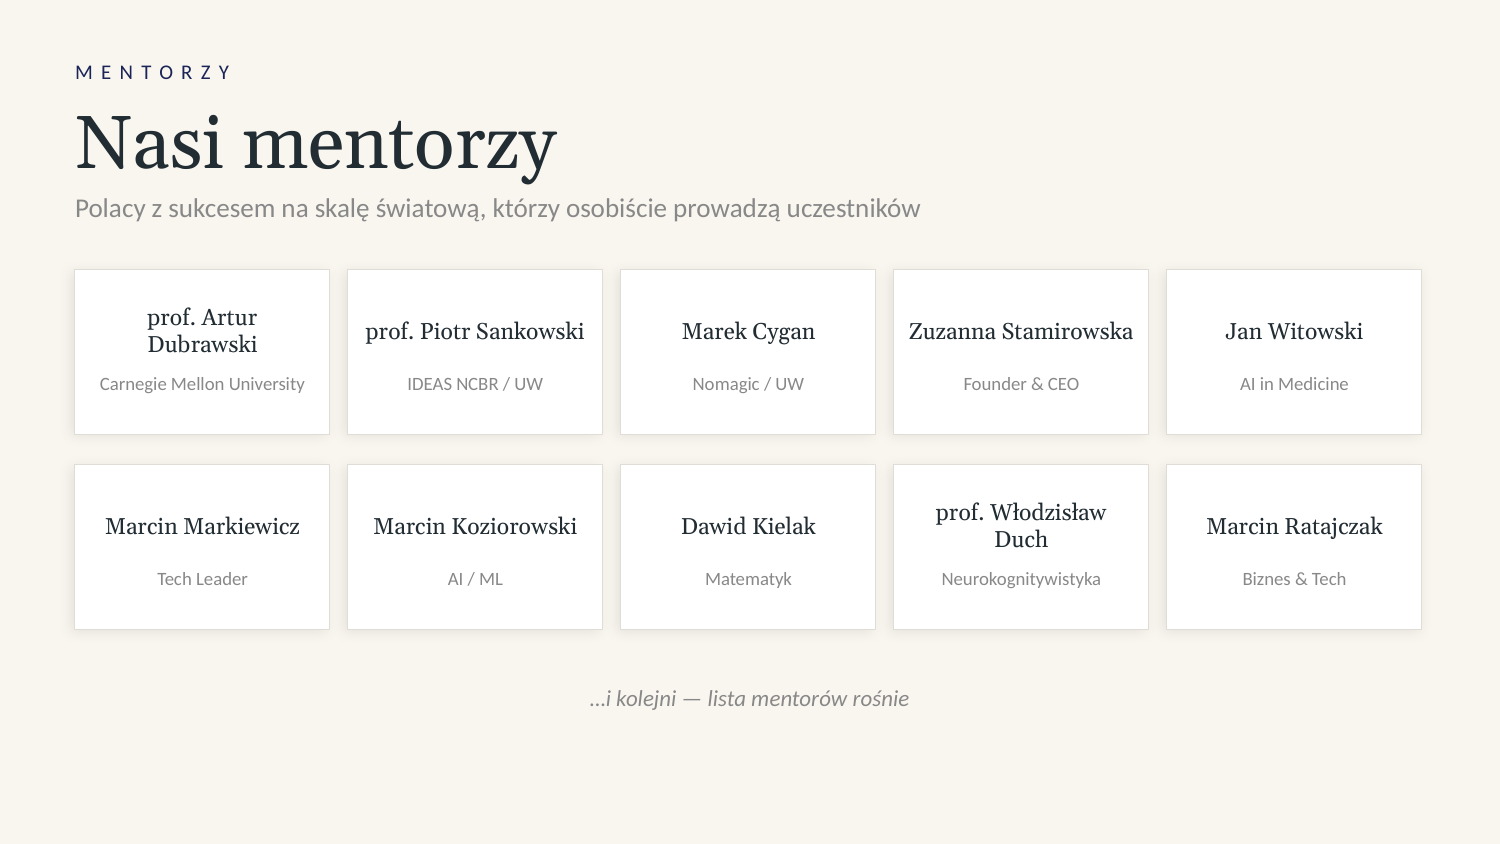

MENTORZY
Nasi mentorzy
Polacy z sukcesem na skalę światową, którzy osobiście prowadzą uczestników

prof. Artur Dubrawski
prof. Piotr Sankowski
Marek Cygan
Zuzanna Stamirowska
Jan Witowski
Carnegie Mellon University
IDEAS NCBR / UW
Nomagic / UW
Founder & CEO
AI in Medicine

Marcin Markiewicz
Marcin Koziorowski
Dawid Kielak
prof. Włodzisław Duch
Marcin Ratajczak
Tech Leader
AI / ML
Matematyk
Neurokognitywistyka
Biznes & Tech
…i kolejni — lista mentorów rośnie